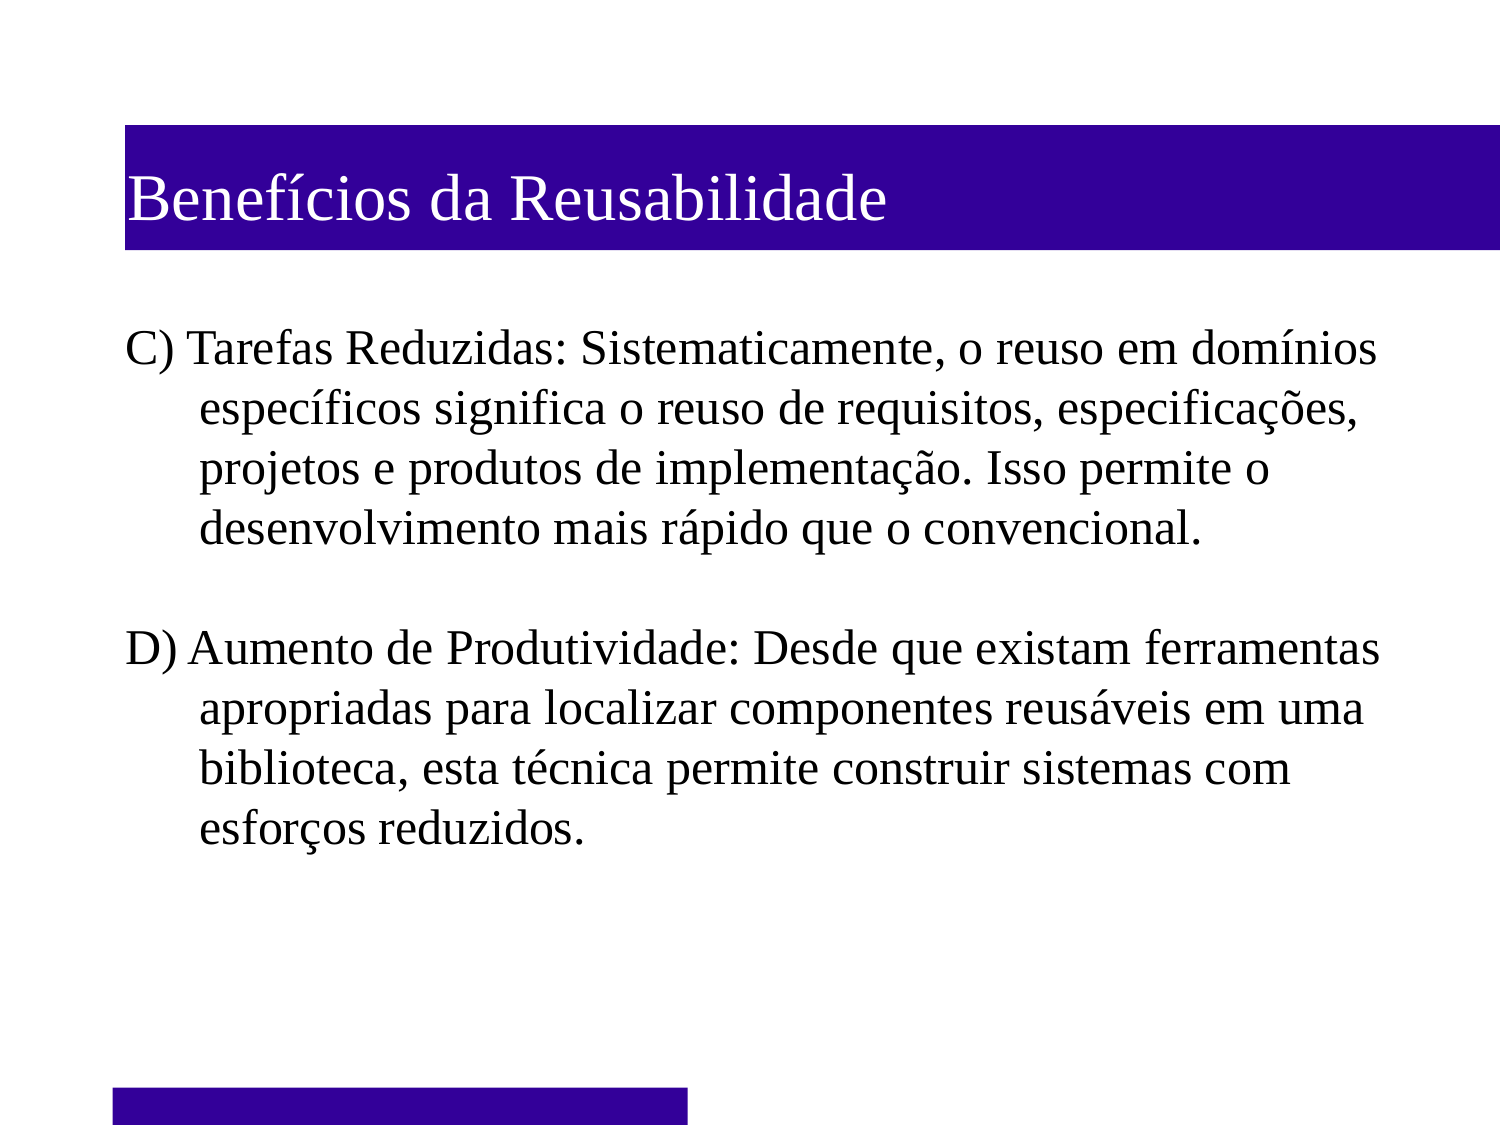

Benefícios da Reusabilidade
C) Tarefas Reduzidas: Sistematicamente, o reuso em domínios específicos significa o reuso de requisitos, especificações, projetos e produtos de implementação. Isso permite o desenvolvimento mais rápido que o convencional.

D) Aumento de Produtividade: Desde que existam ferramentas apropriadas para localizar componentes reusáveis em uma biblioteca, esta técnica permite construir sistemas com esforços reduzidos.